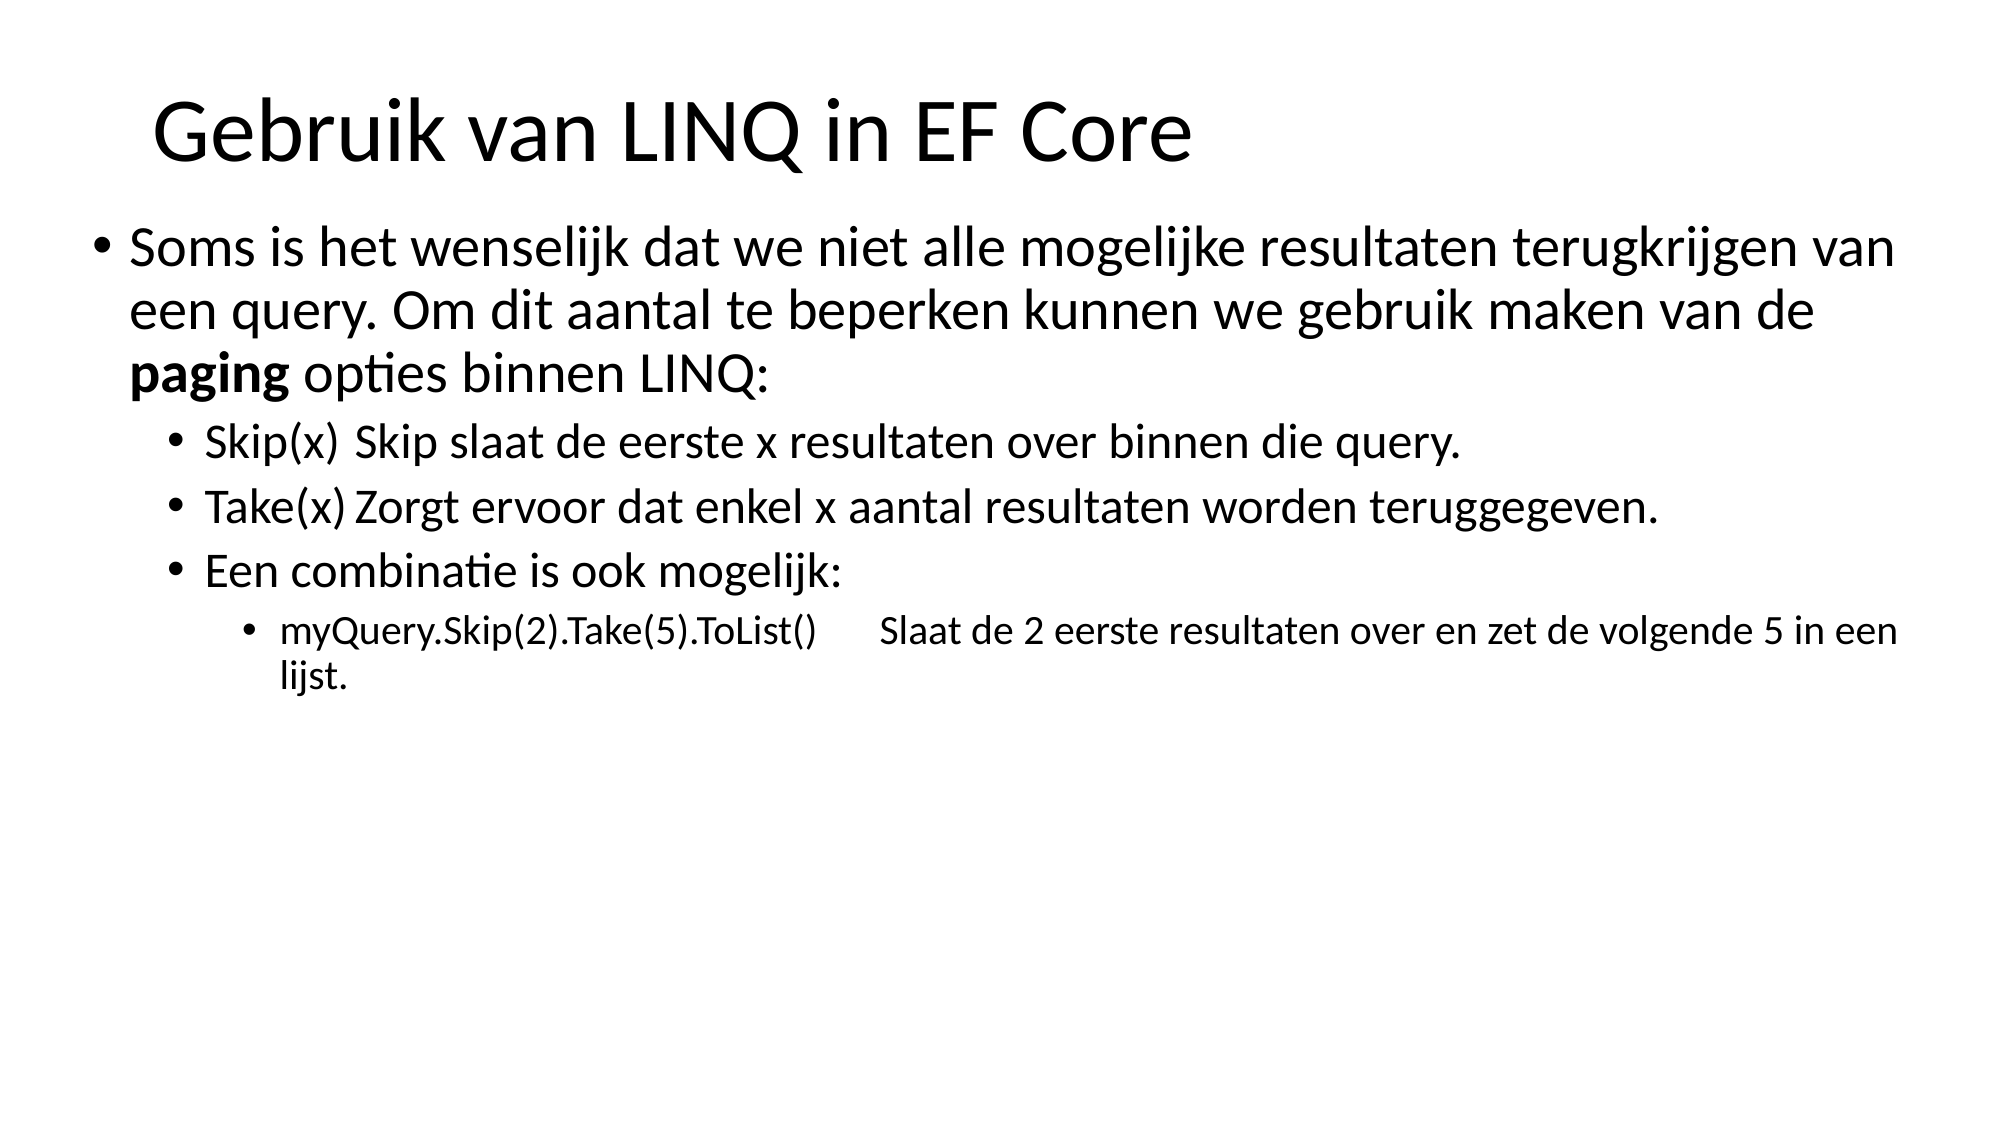

# Gebruik van LINQ in EF Core
Soms is het wenselijk dat we niet alle mogelijke resultaten terugkrijgen van een query. Om dit aantal te beperken kunnen we gebruik maken van de paging opties binnen LINQ:
Skip(x)	Skip slaat de eerste x resultaten over binnen die query.
Take(x)	Zorgt ervoor dat enkel x aantal resultaten worden teruggegeven.
Een combinatie is ook mogelijk:
myQuery.Skip(2).Take(5).ToList() 	Slaat de 2 eerste resultaten over en zet de volgende 5 in een lijst.